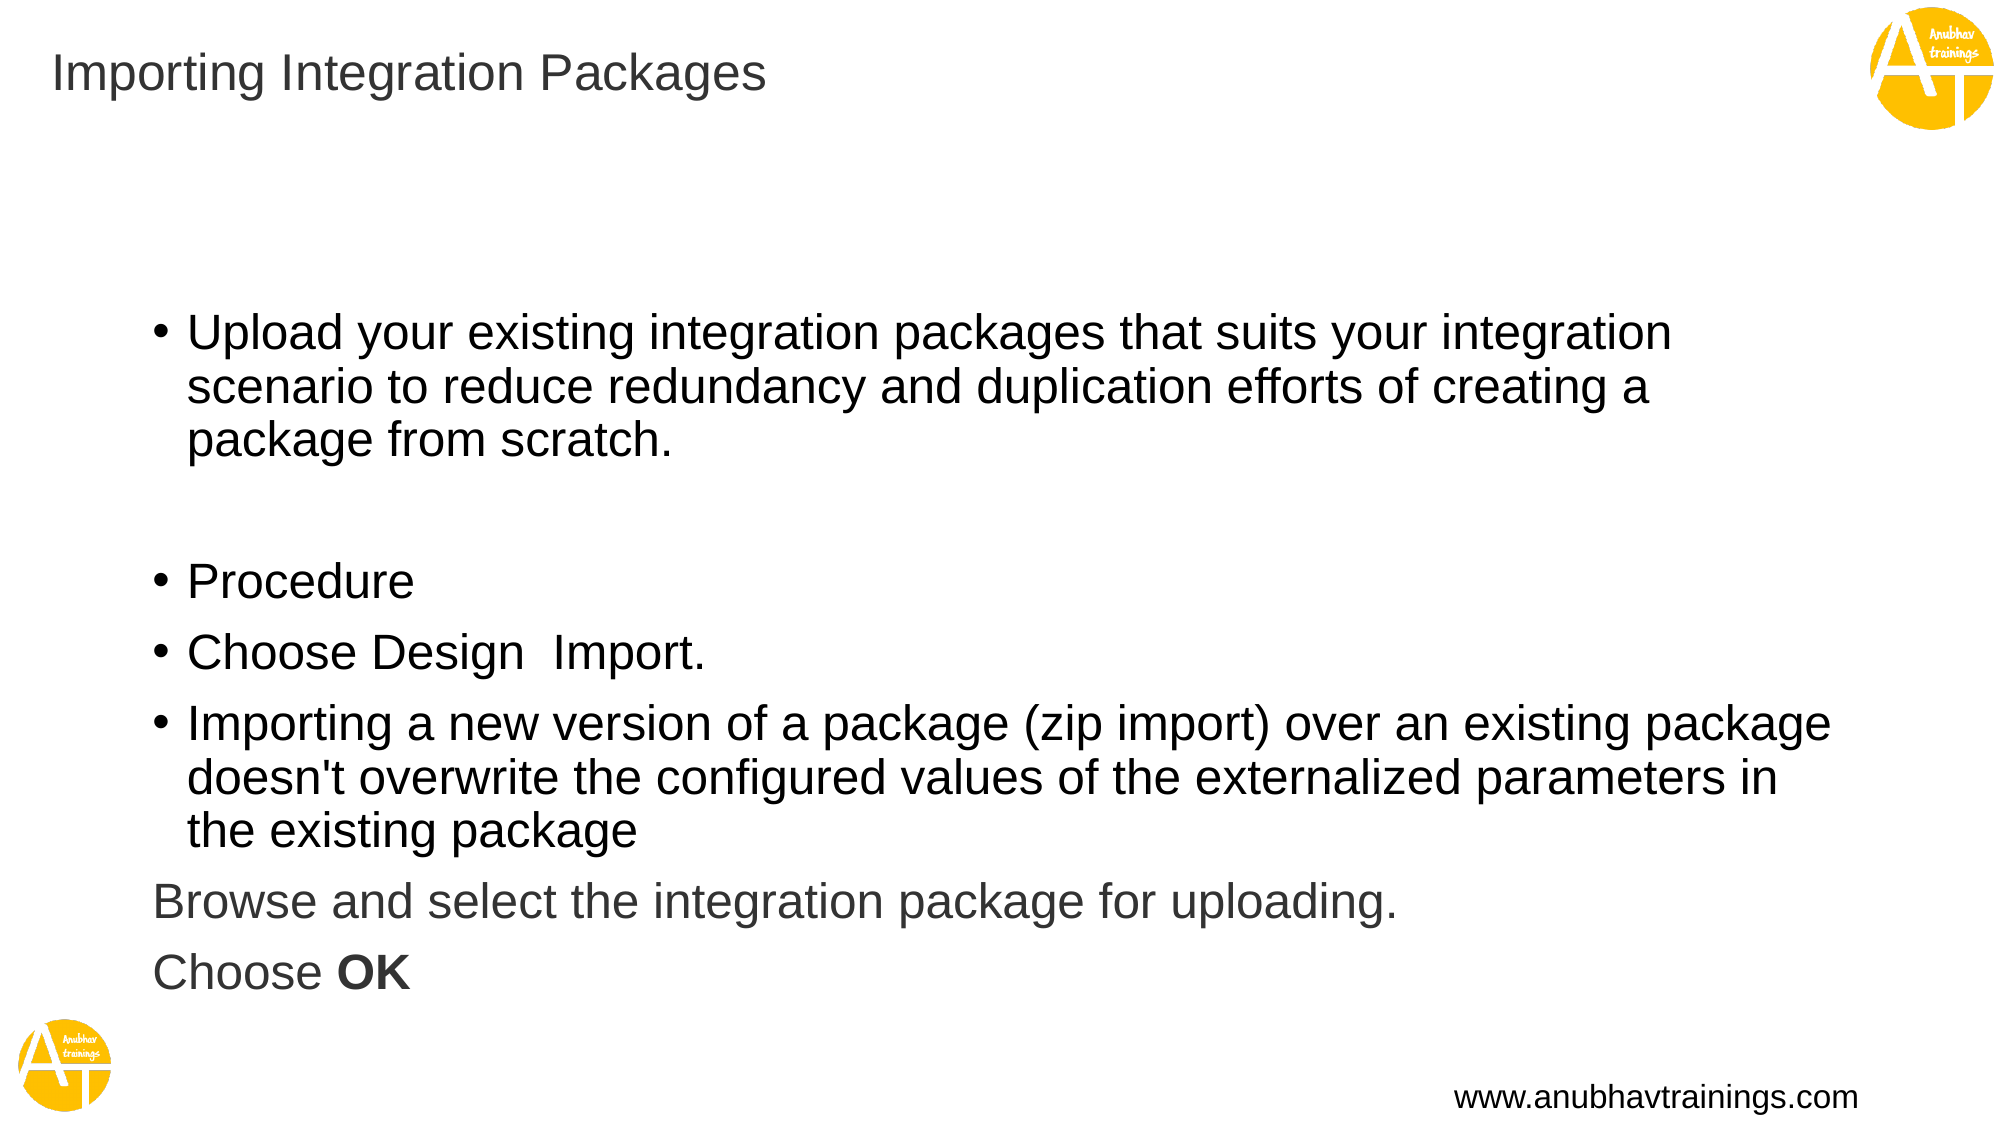

# Importing Integration Packages
Upload your existing integration packages that suits your integration scenario to reduce redundancy and duplication efforts of creating a package from scratch.

Procedure
Choose Design  Import.
Importing a new version of a package (zip import) over an existing package doesn't overwrite the configured values of the externalized parameters in the existing package
Browse and select the integration package for uploading.
Choose OK

www.anubhavtrainings.com